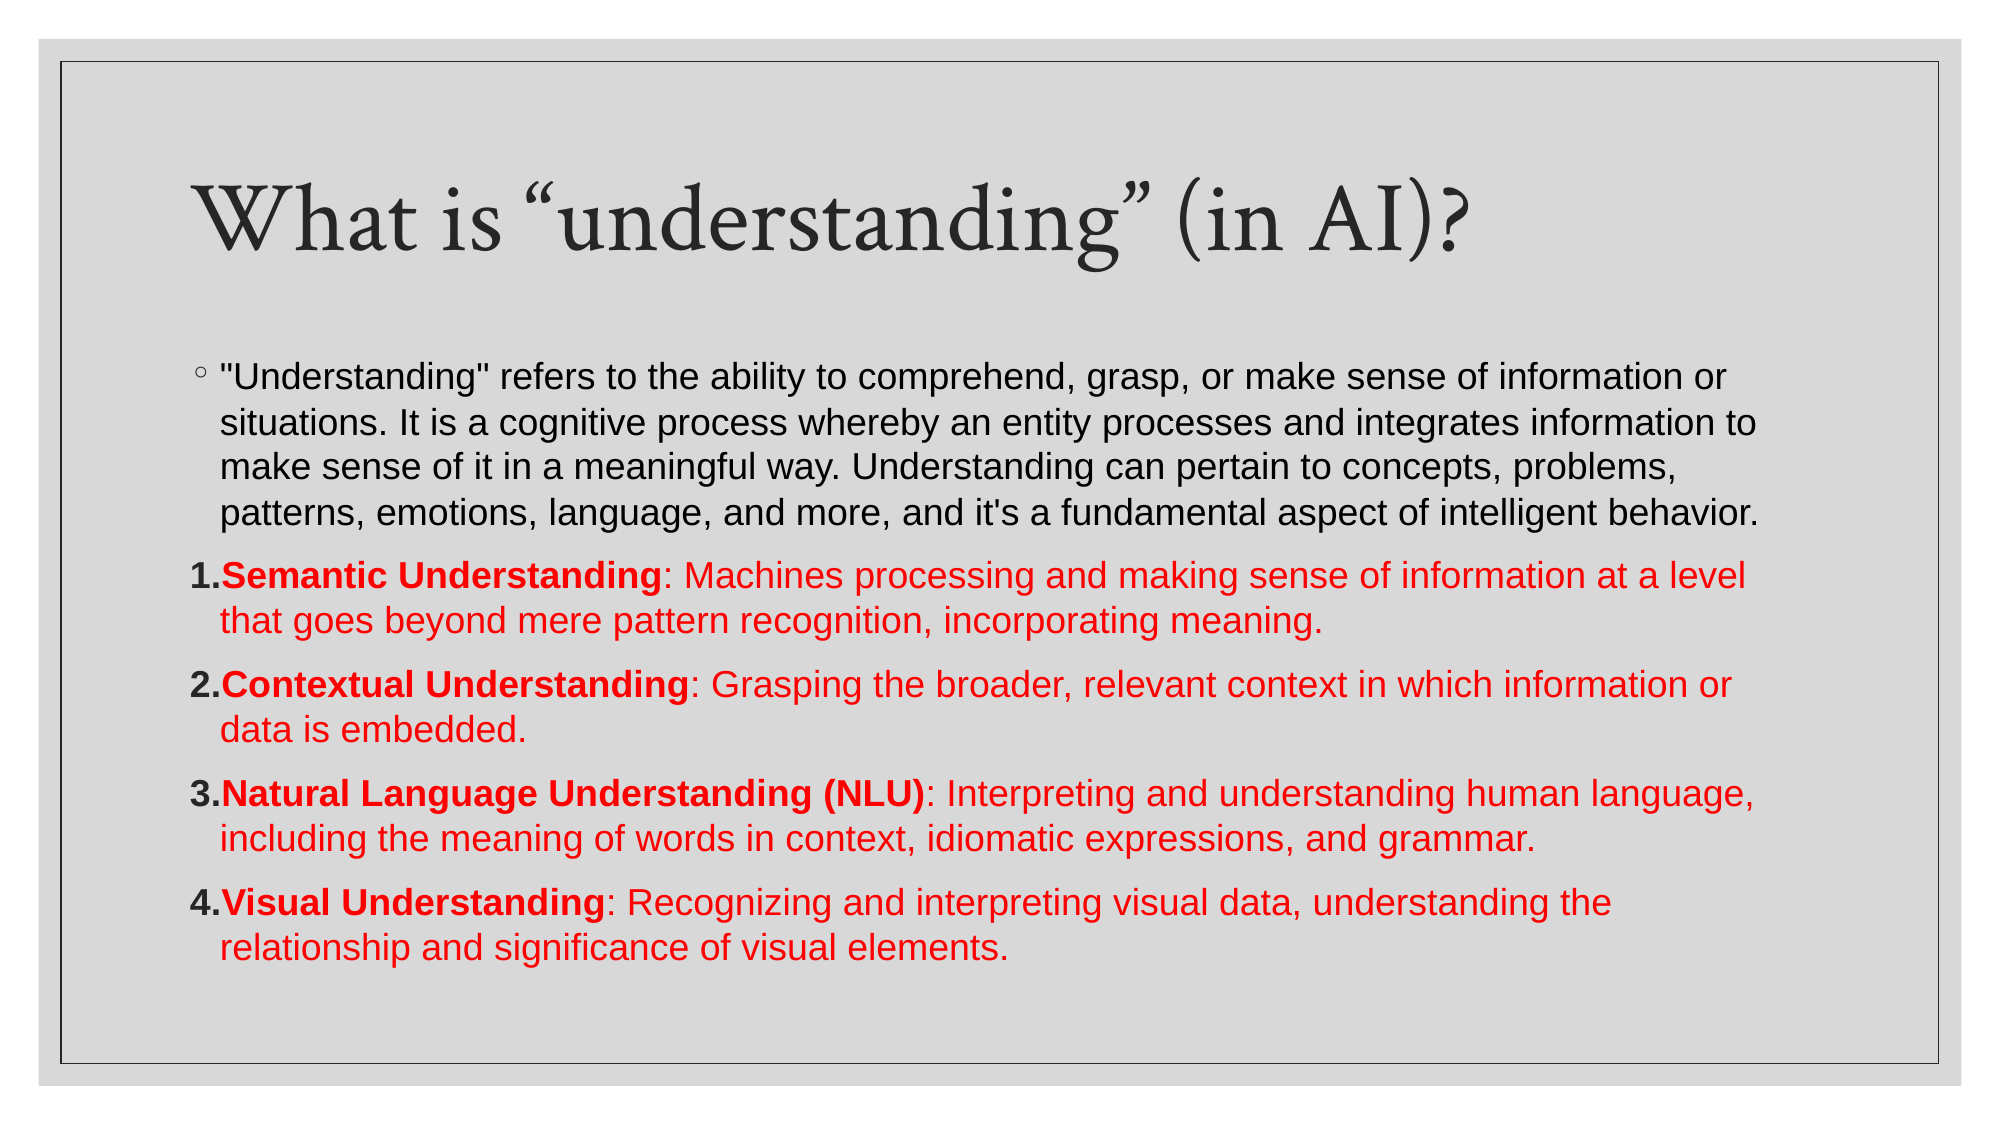

# What is “understanding” (in AI)?
"Understanding" refers to the ability to comprehend, grasp, or make sense of information or situations. It is a cognitive process whereby an entity processes and integrates information to make sense of it in a meaningful way. Understanding can pertain to concepts, problems, patterns, emotions, language, and more, and it's a fundamental aspect of intelligent behavior.
Semantic Understanding: Machines processing and making sense of information at a level that goes beyond mere pattern recognition, incorporating meaning.
Contextual Understanding: Grasping the broader, relevant context in which information or data is embedded.
Natural Language Understanding (NLU): Interpreting and understanding human language, including the meaning of words in context, idiomatic expressions, and grammar.
Visual Understanding: Recognizing and interpreting visual data, understanding the relationship and significance of visual elements.